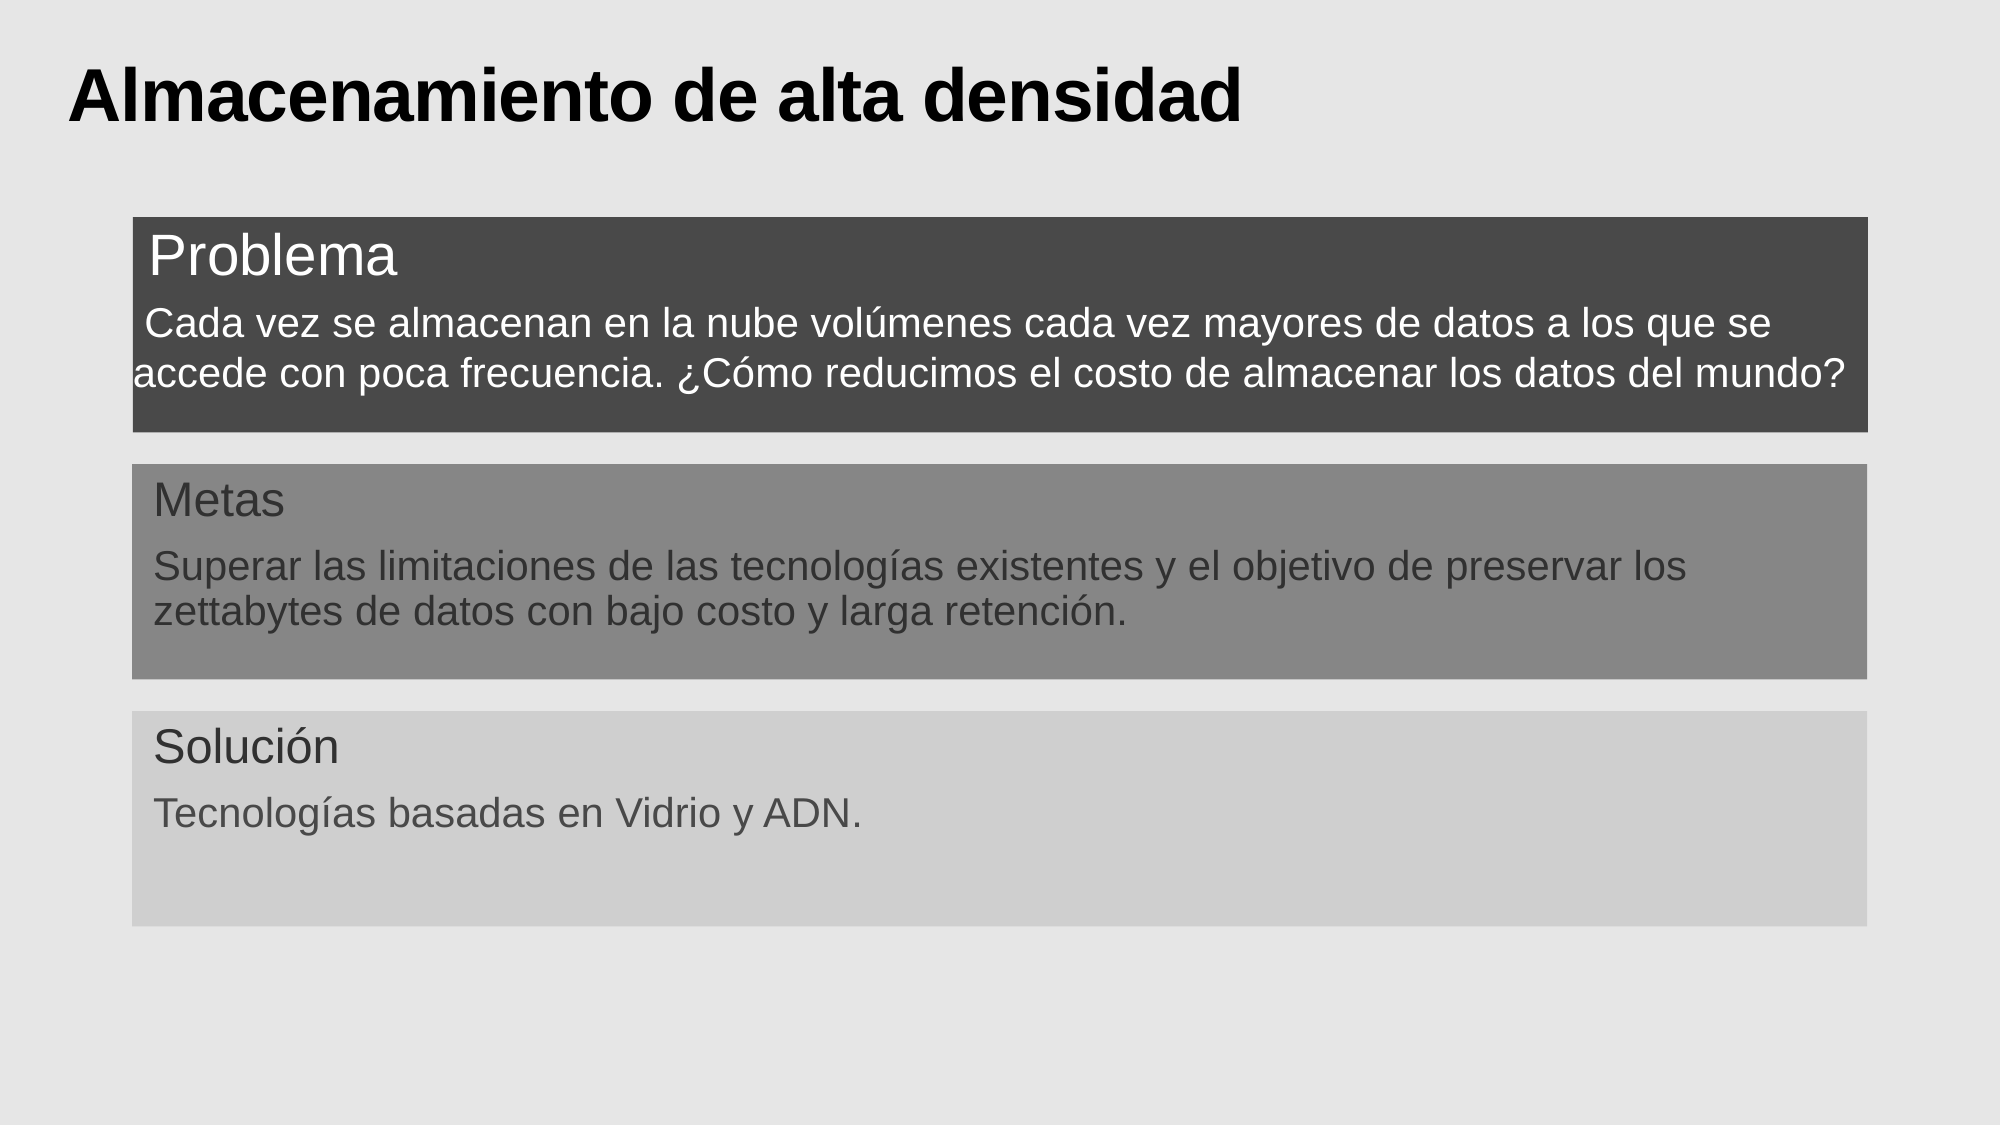

# Almacenamiento de alta densidad
 Problema
 Cada vez se almacenan en la nube volúmenes cada vez mayores de datos a los que se accede con poca frecuencia. ¿Cómo reducimos el costo de almacenar los datos del mundo?

Metas
Superar las limitaciones de las tecnologías existentes y el objetivo de preservar los zettabytes de datos con bajo costo y larga retención.
Solución
Tecnologías basadas en Vidrio y ADN.